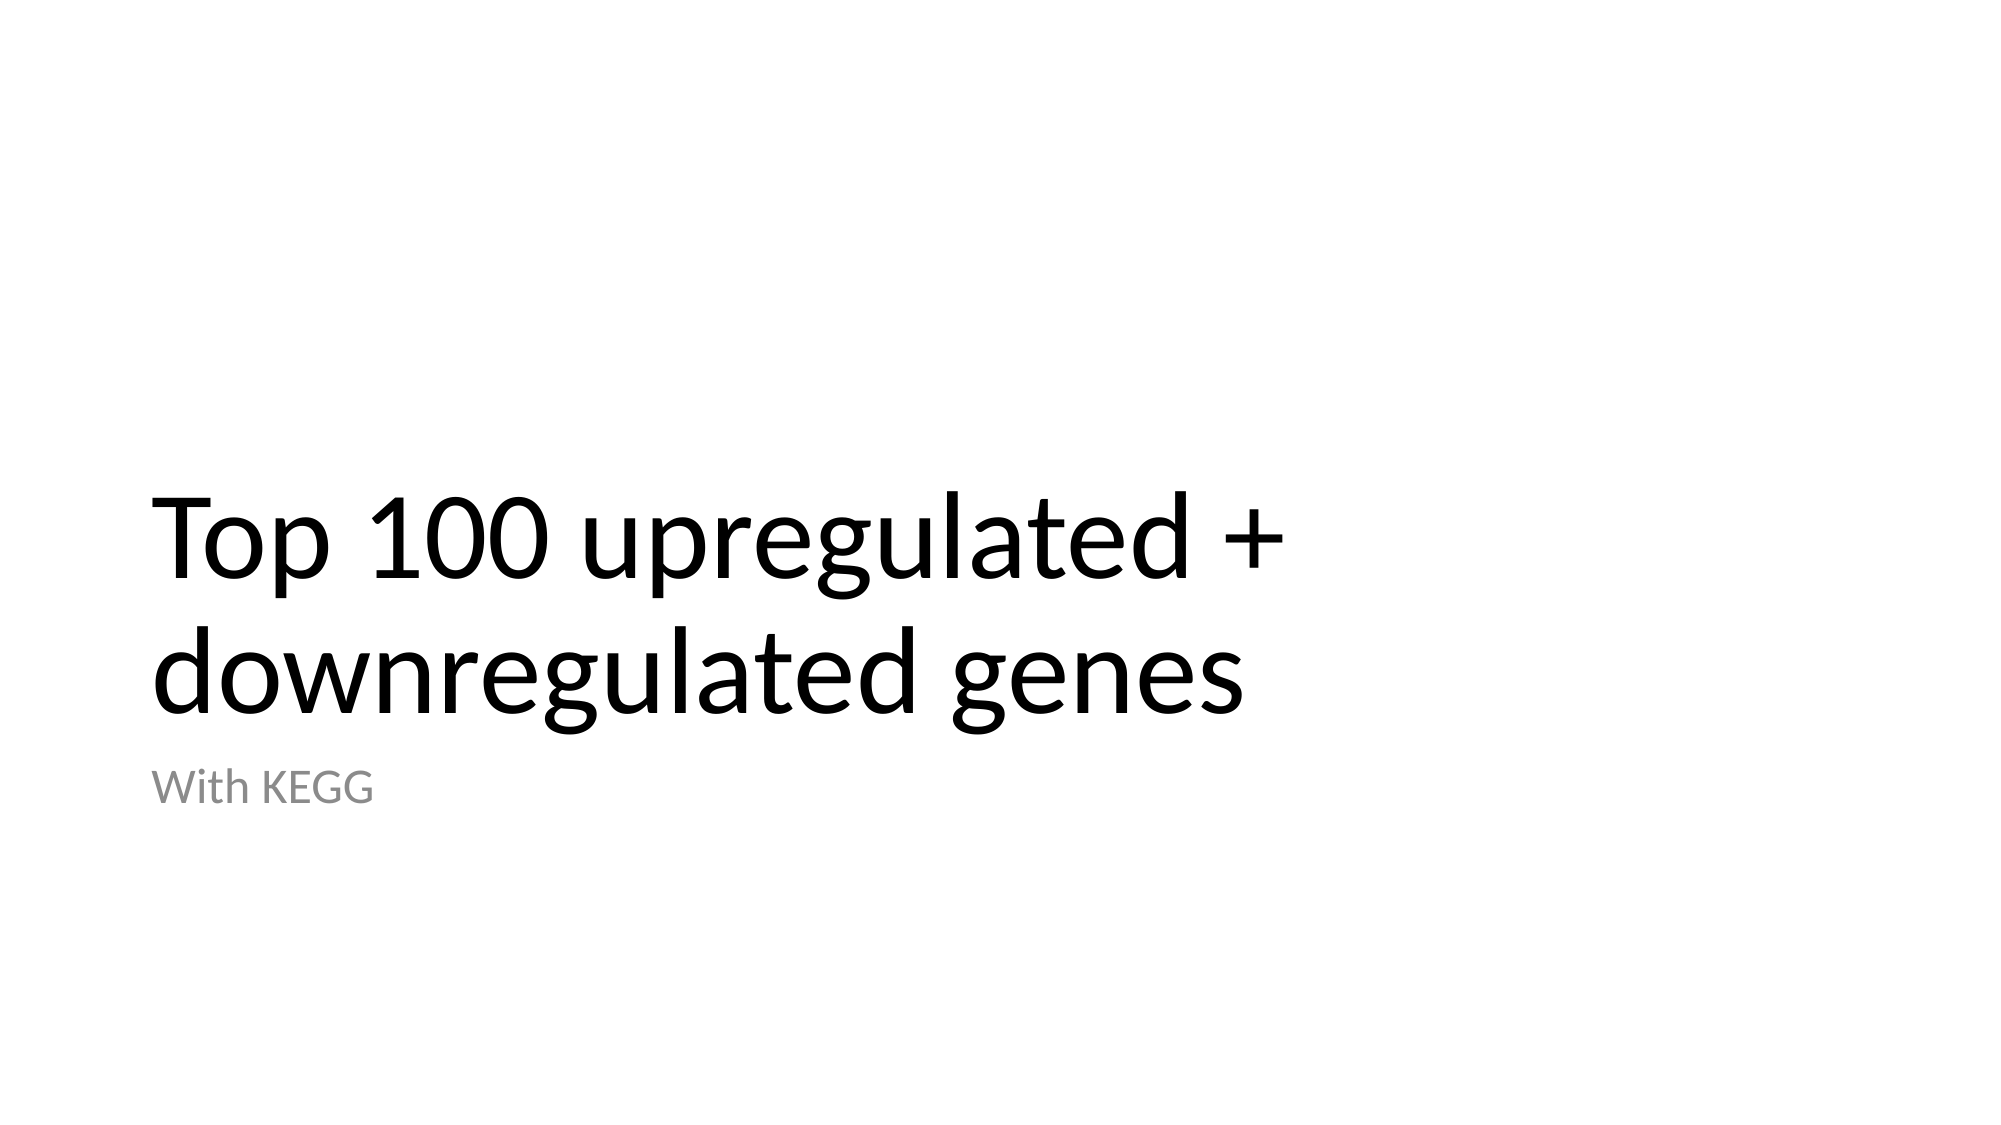

# Top 100 upregulated + downregulated genes
With KEGG